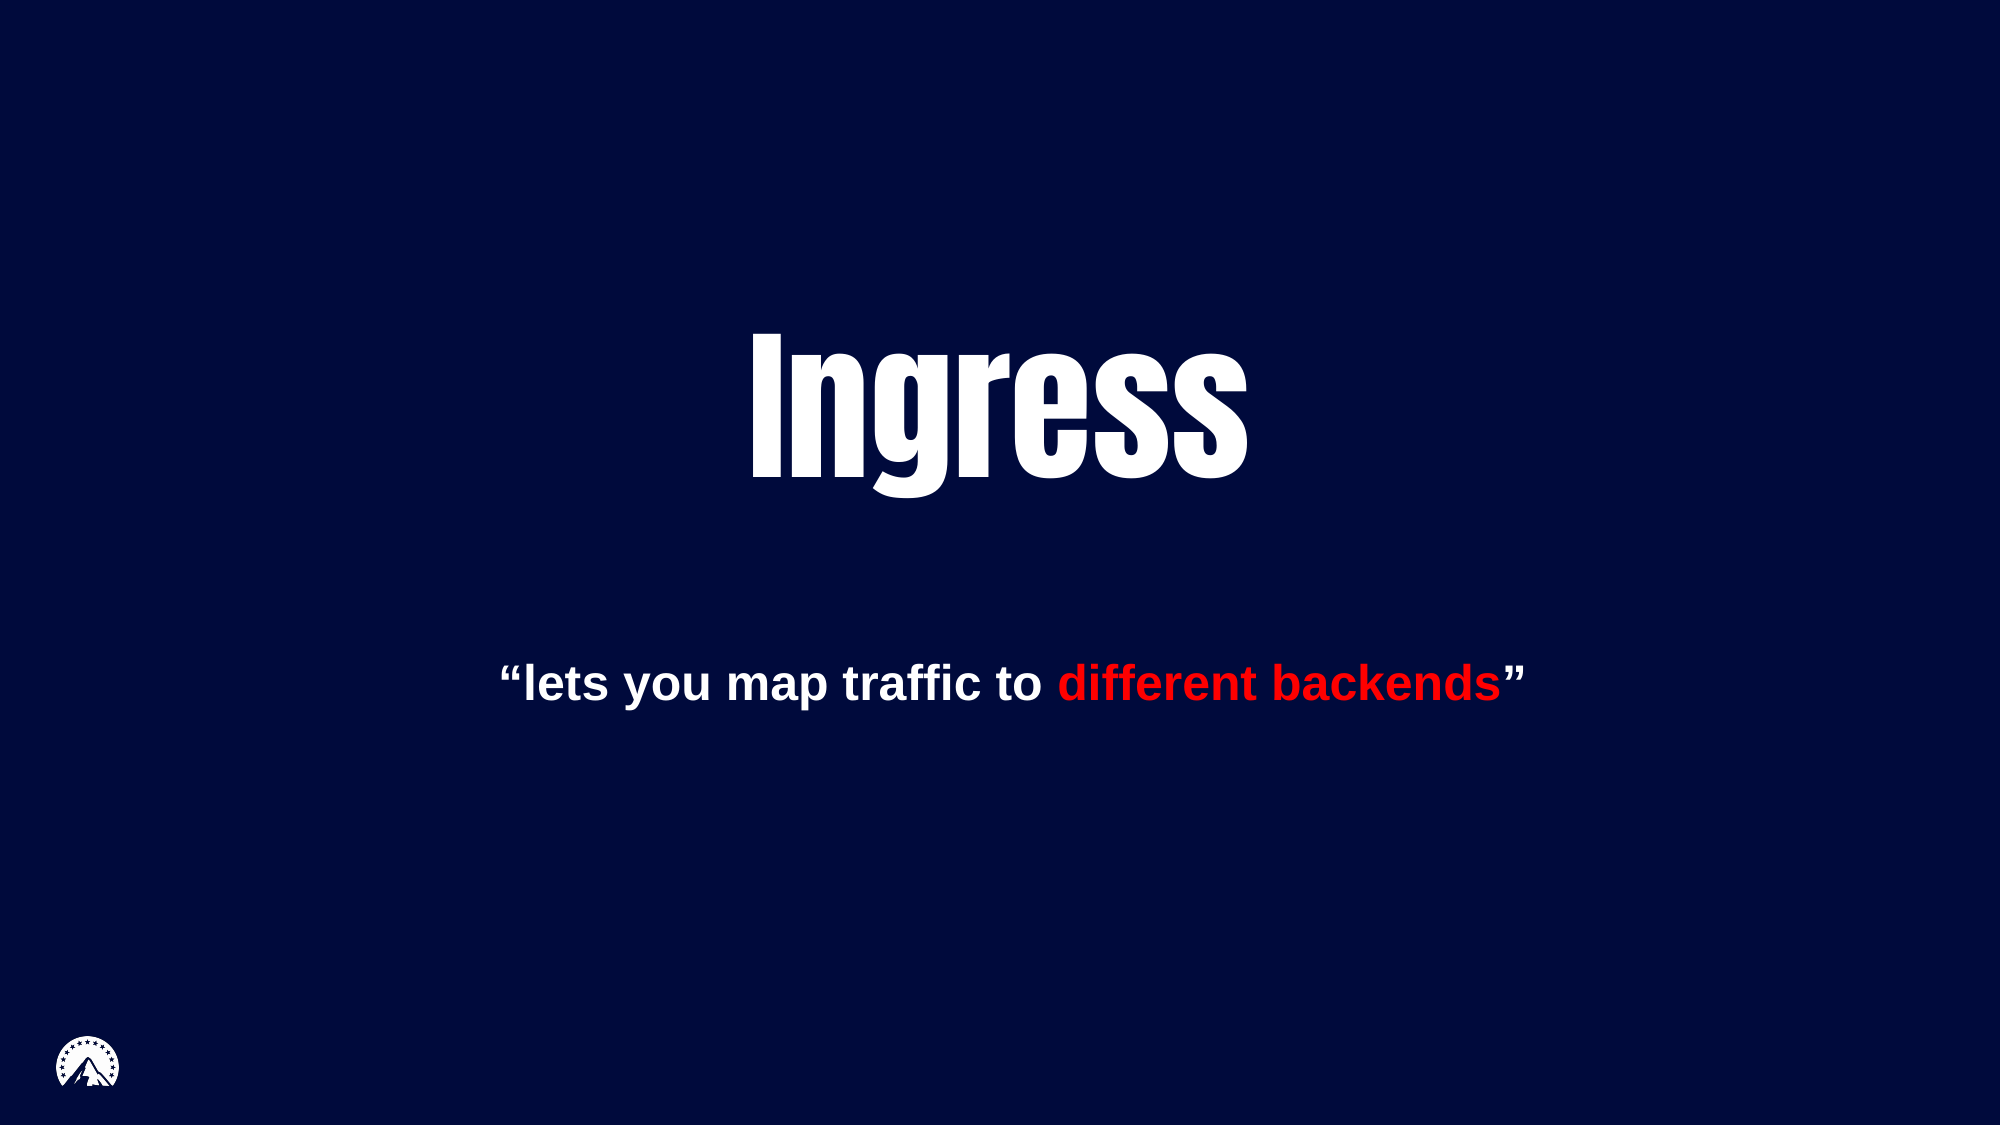

# Ingress

“lets you map traffic to different backends”